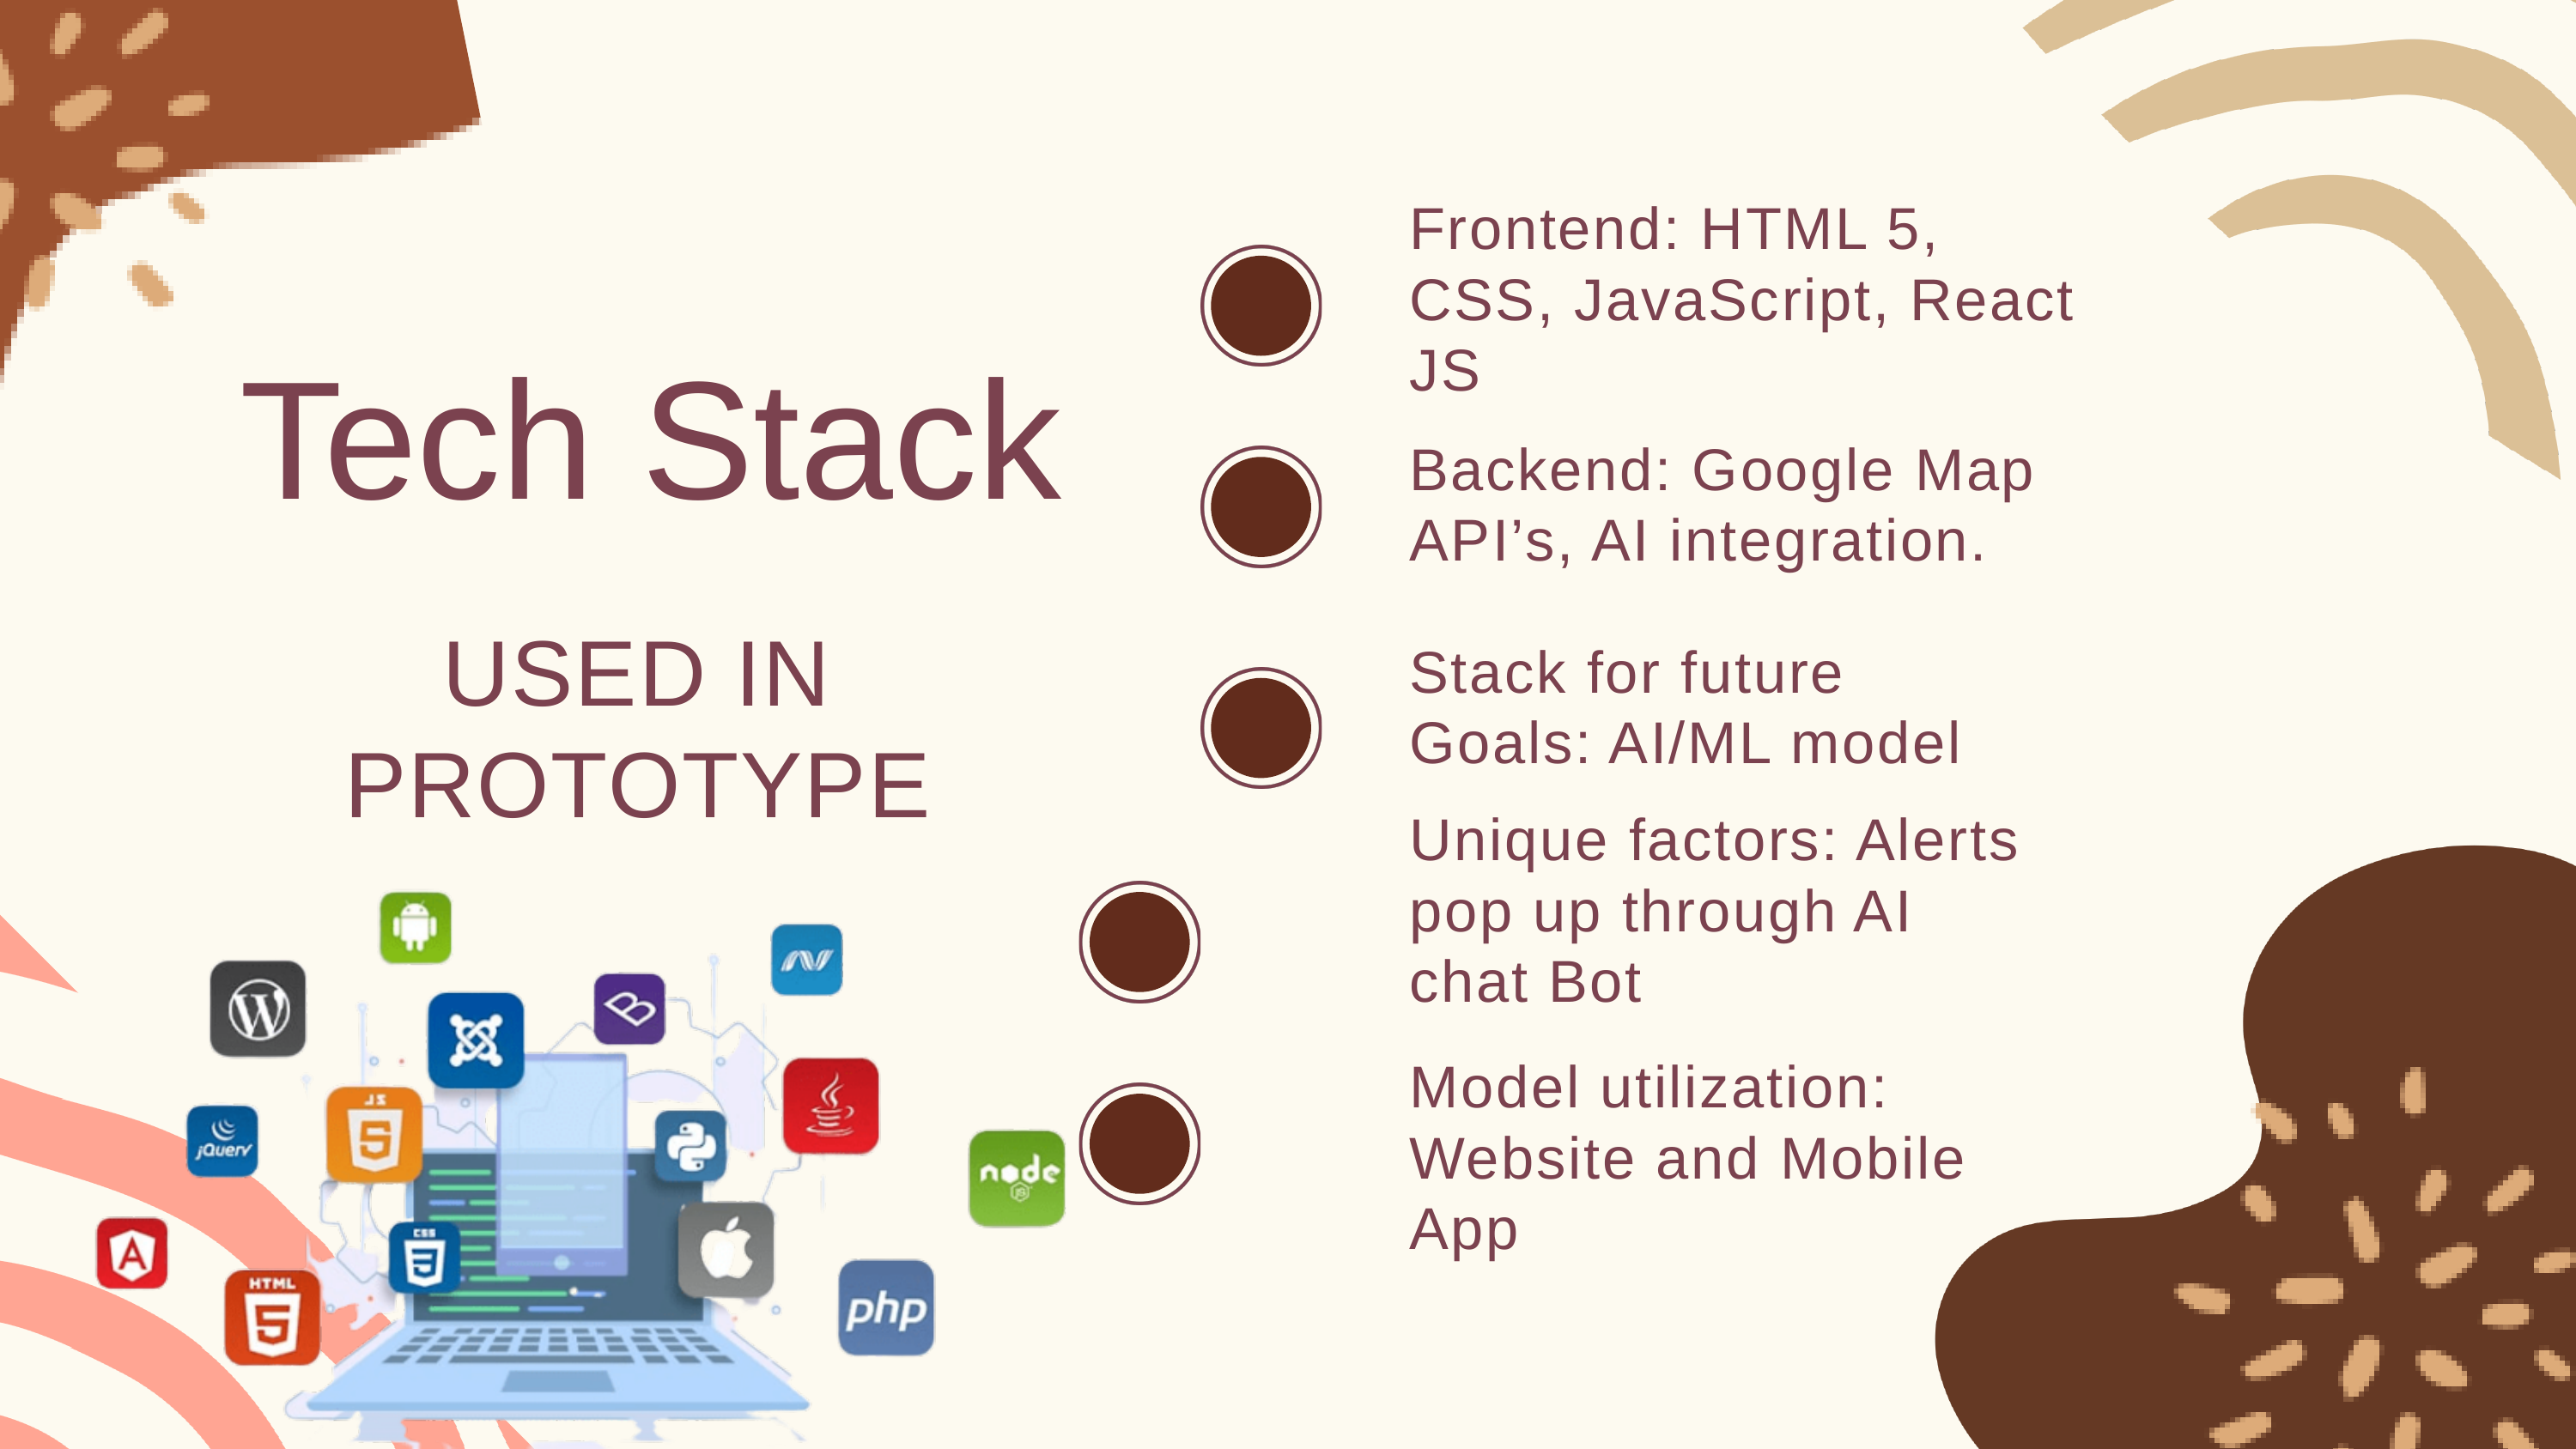

Frontend: HTML 5, CSS, JavaScript, React JS

Backend: Google Map API’s, AI integration.

Stack for future Goals: AI/ML model

Unique factors: Alerts pop up through AI chat Bot
Model utilization: Website and Mobile App
Tech Stack
USED IN PROTOTYPE